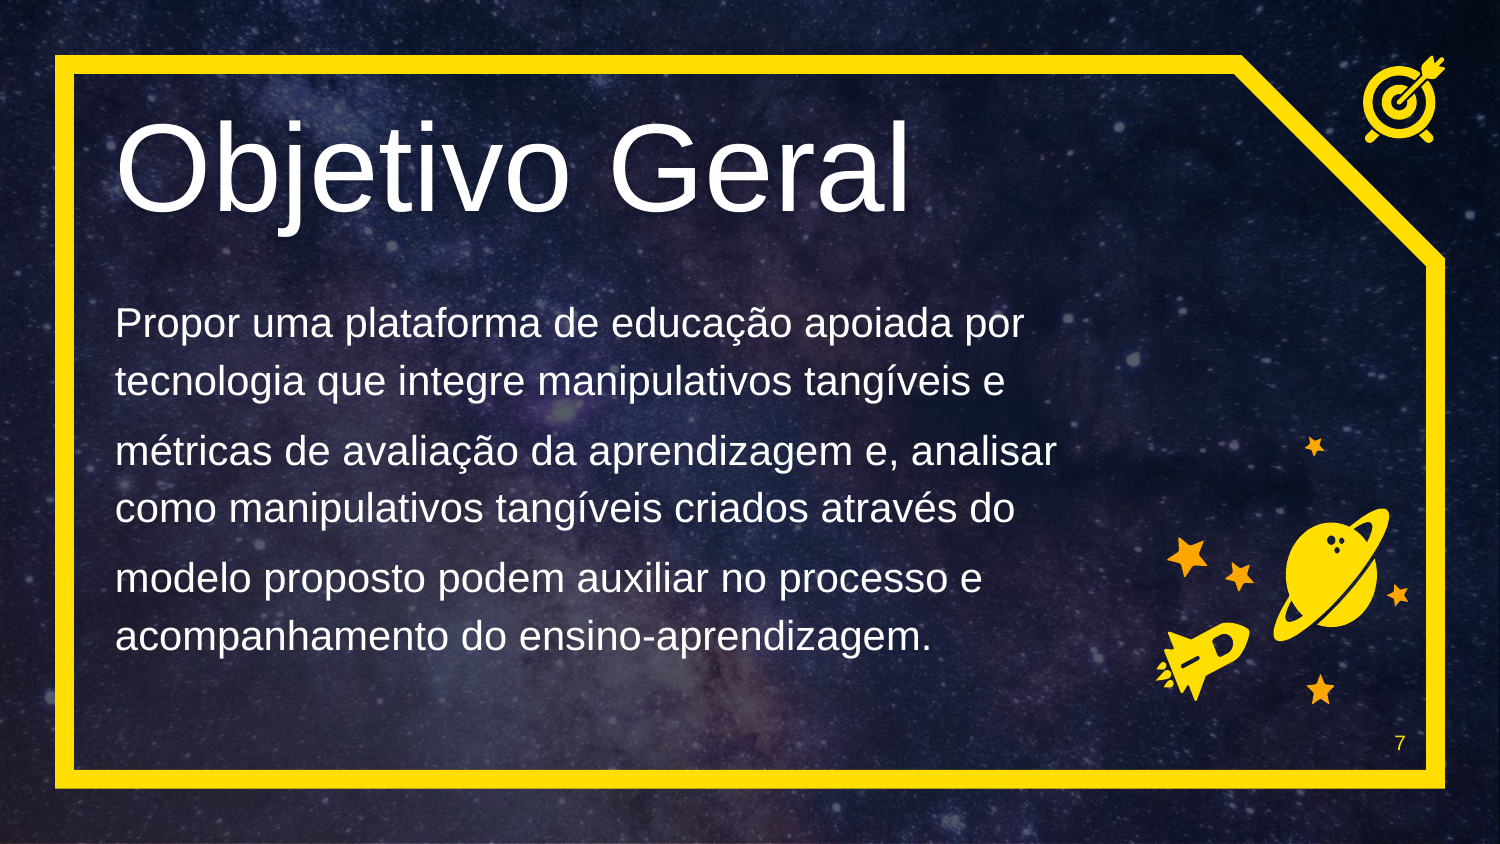

Objetivo Geral
Propor uma plataforma de educação apoiada por tecnologia que integre manipulativos tangíveis e
métricas de avaliação da aprendizagem e, analisar como manipulativos tangíveis criados através do
modelo proposto podem auxiliar no processo e acompanhamento do ensino-aprendizagem.

7